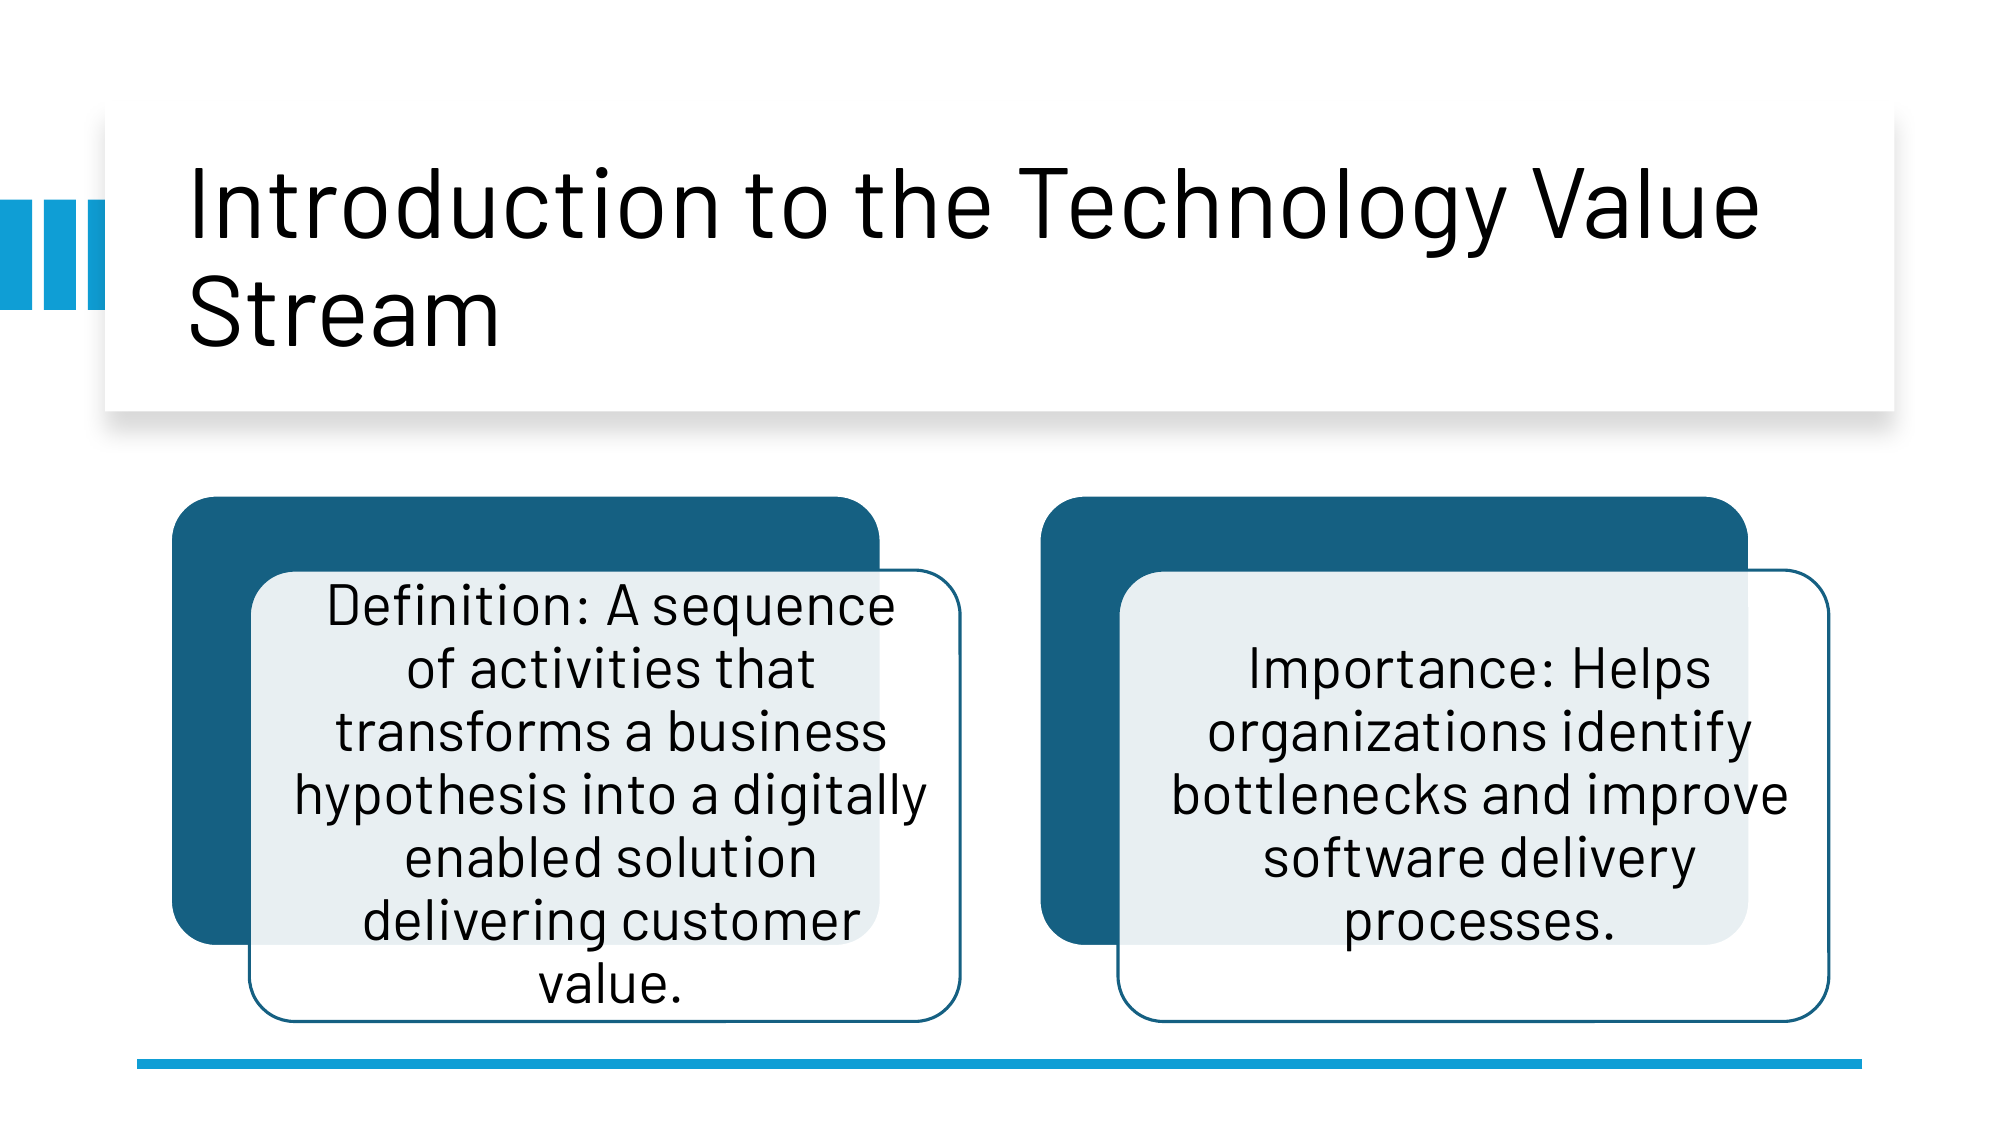

# Introduction to the Technology Value Stream

Definition: A sequence of activities that transforms a business hypothesis into a digitally enabled solution delivering customer value.
Importance: Helps organizations identify bottlenecks and improve software delivery processes.